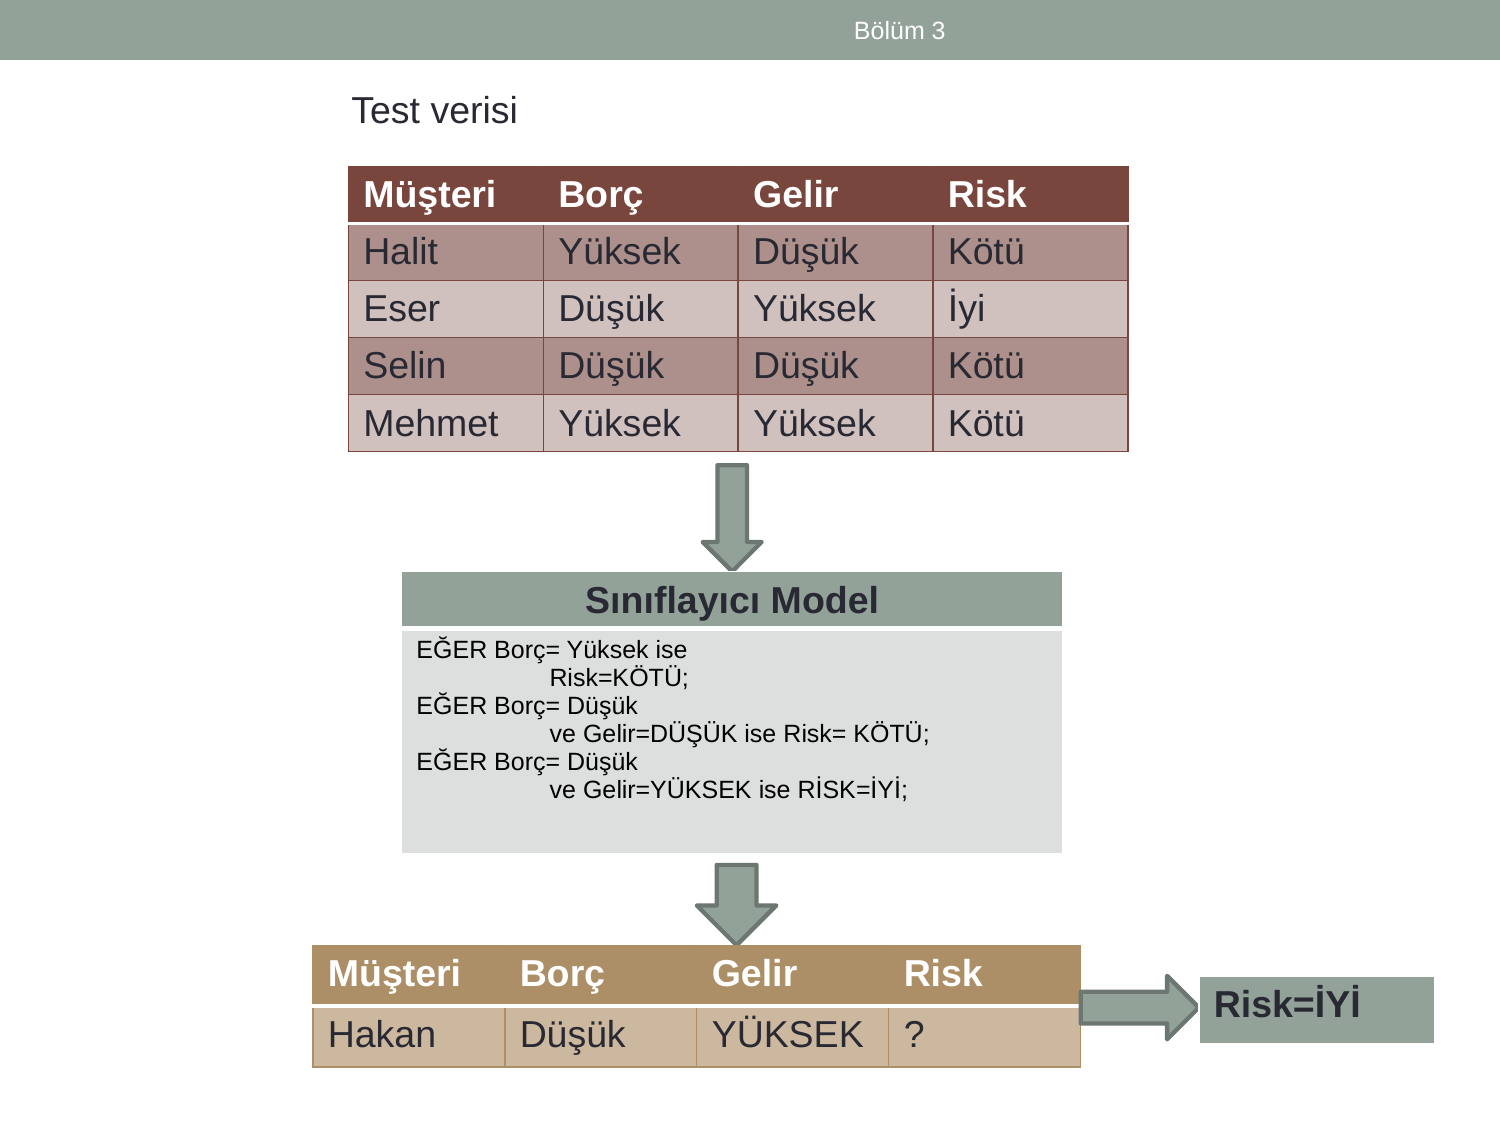

Bölüm 3
Test verisi

| Müşteri | Borç | Gelir | Risk |
| --- | --- | --- | --- |
| Halit | Yüksek | Düşük | Kötü |
| Eser | Düşük | Yüksek | İyi |
| Selin | Düşük | Düşük | Kötü |
| Mehmet | Yüksek | Yüksek | Kötü |

| Sınıflayıcı Model |
| --- |
| EĞER Borç= Yüksek ise Risk=KÖTÜ; EĞER Borç= Düşük ve Gelir=DÜŞÜK ise Risk= KÖTÜ; EĞER Borç= Düşük ve Gelir=YÜKSEK ise RİSK=İYİ; |

| Müşteri | Borç | Gelir | Risk |
| --- | --- | --- | --- |
| Hakan | Düşük | YÜKSEK | ? |

| Risk=İYİ |
| --- |